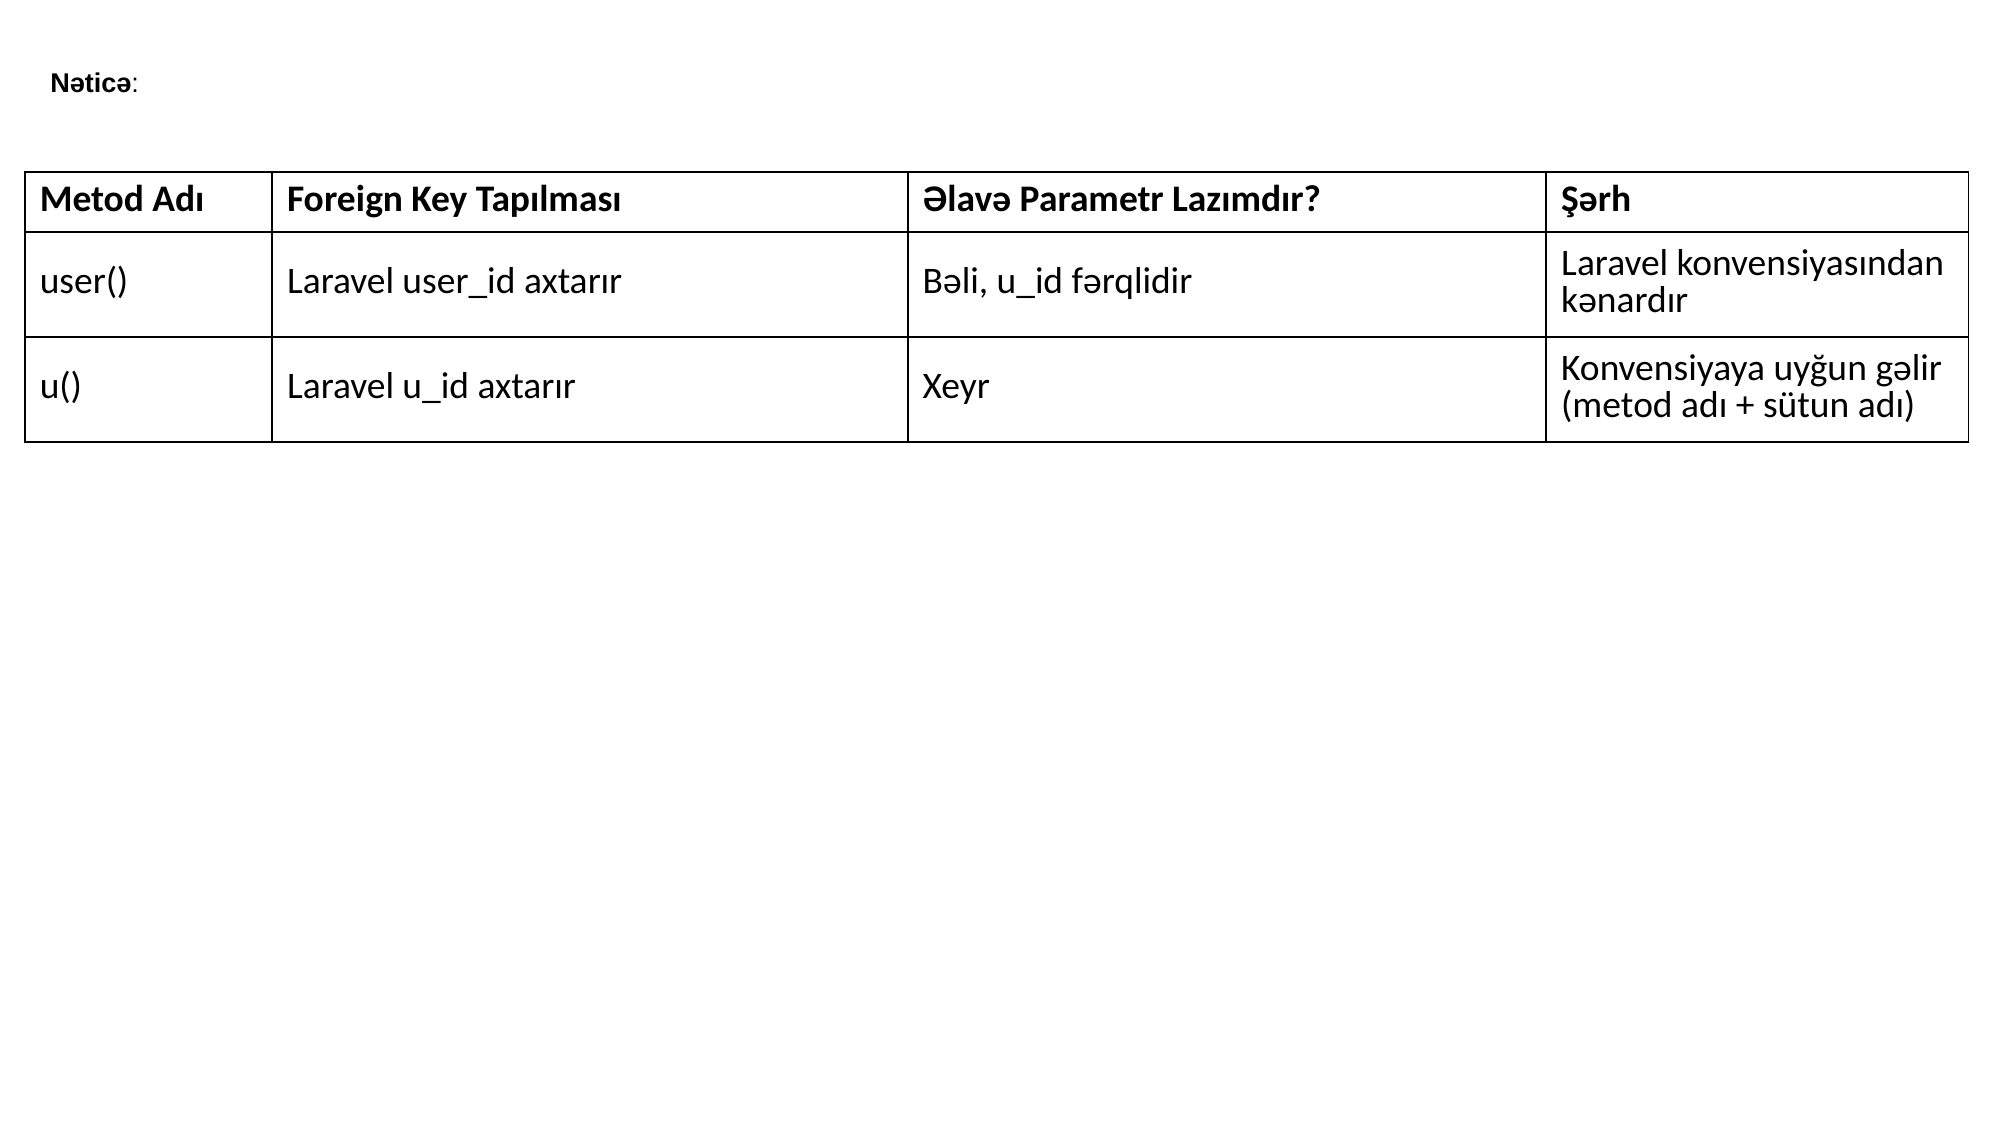

Nəticə:
| Metod Adı | Foreign Key Tapılması | Əlavə Parametr Lazımdır? | Şərh |
| --- | --- | --- | --- |
| user() | Laravel user\_id axtarır | Bəli, u\_id fərqlidir | Laravel konvensiyasından kənardır |
| u() | Laravel u\_id axtarır | Xeyr | Konvensiyaya uyğun gəlir (metod adı + sütun adı) |